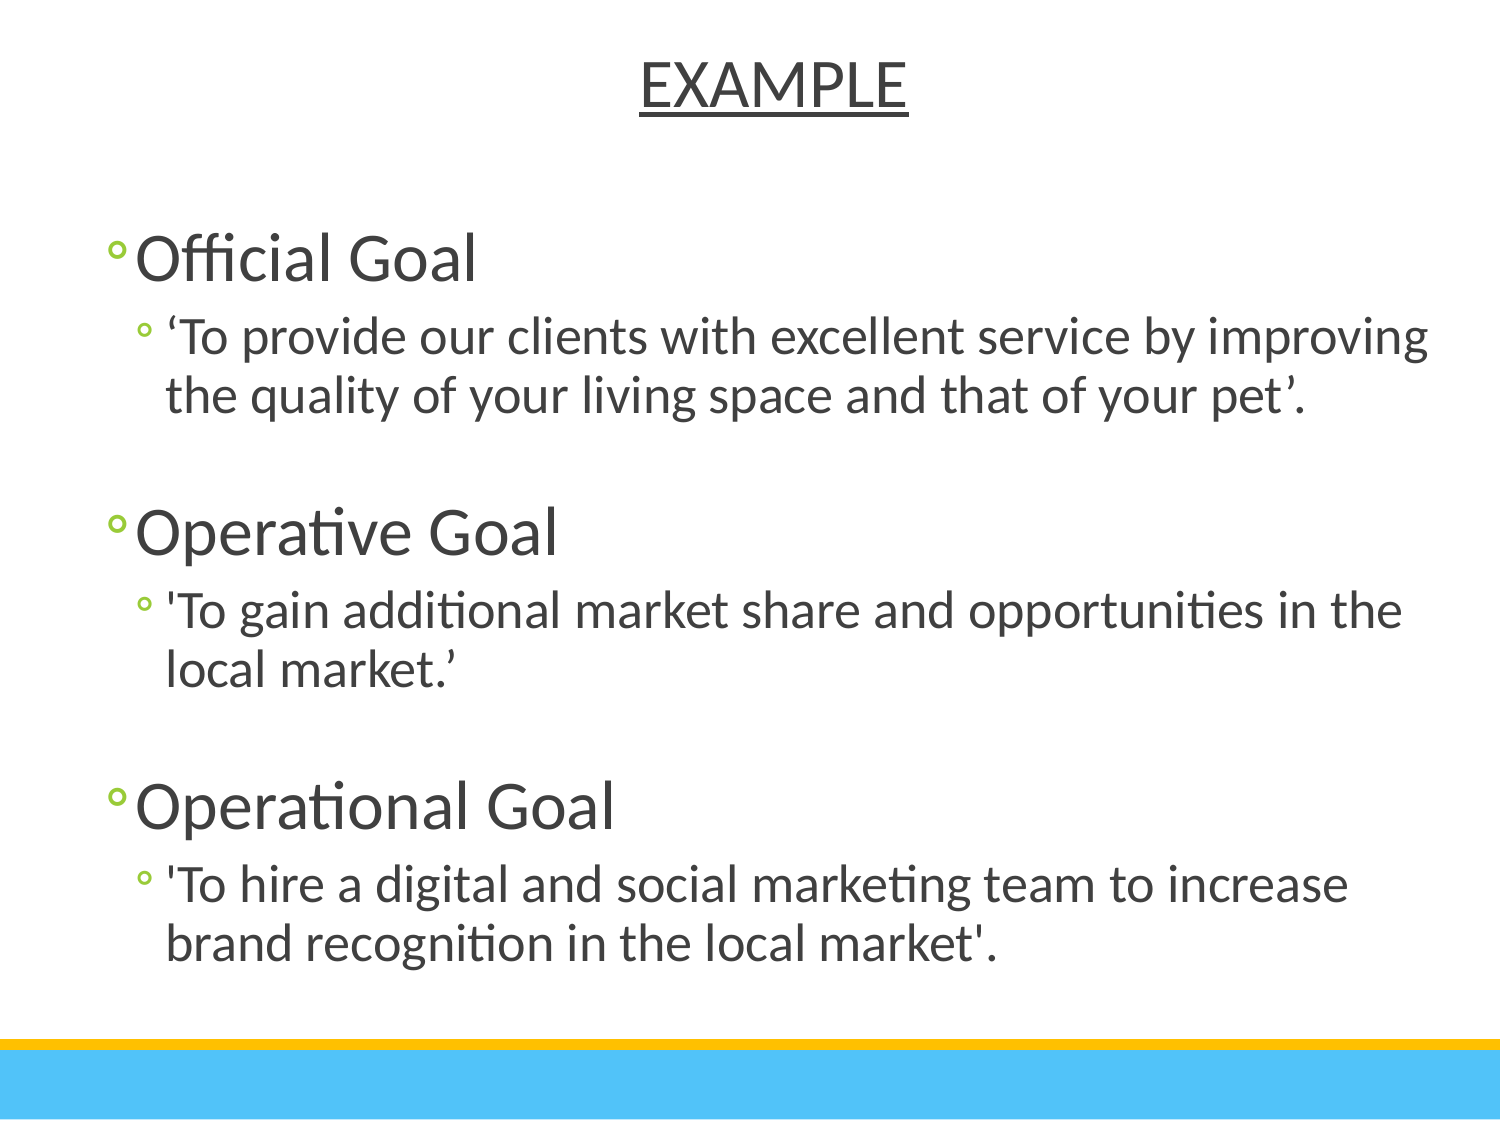

EXAMPLE

Official Goal
‘To provide our clients with excellent service by improving the quality of your living space and that of your pet’.
Operative Goal
'To gain additional market share and opportunities in the local market.’
Operational Goal
'To hire a digital and social marketing team to increase brand recognition in the local market'.